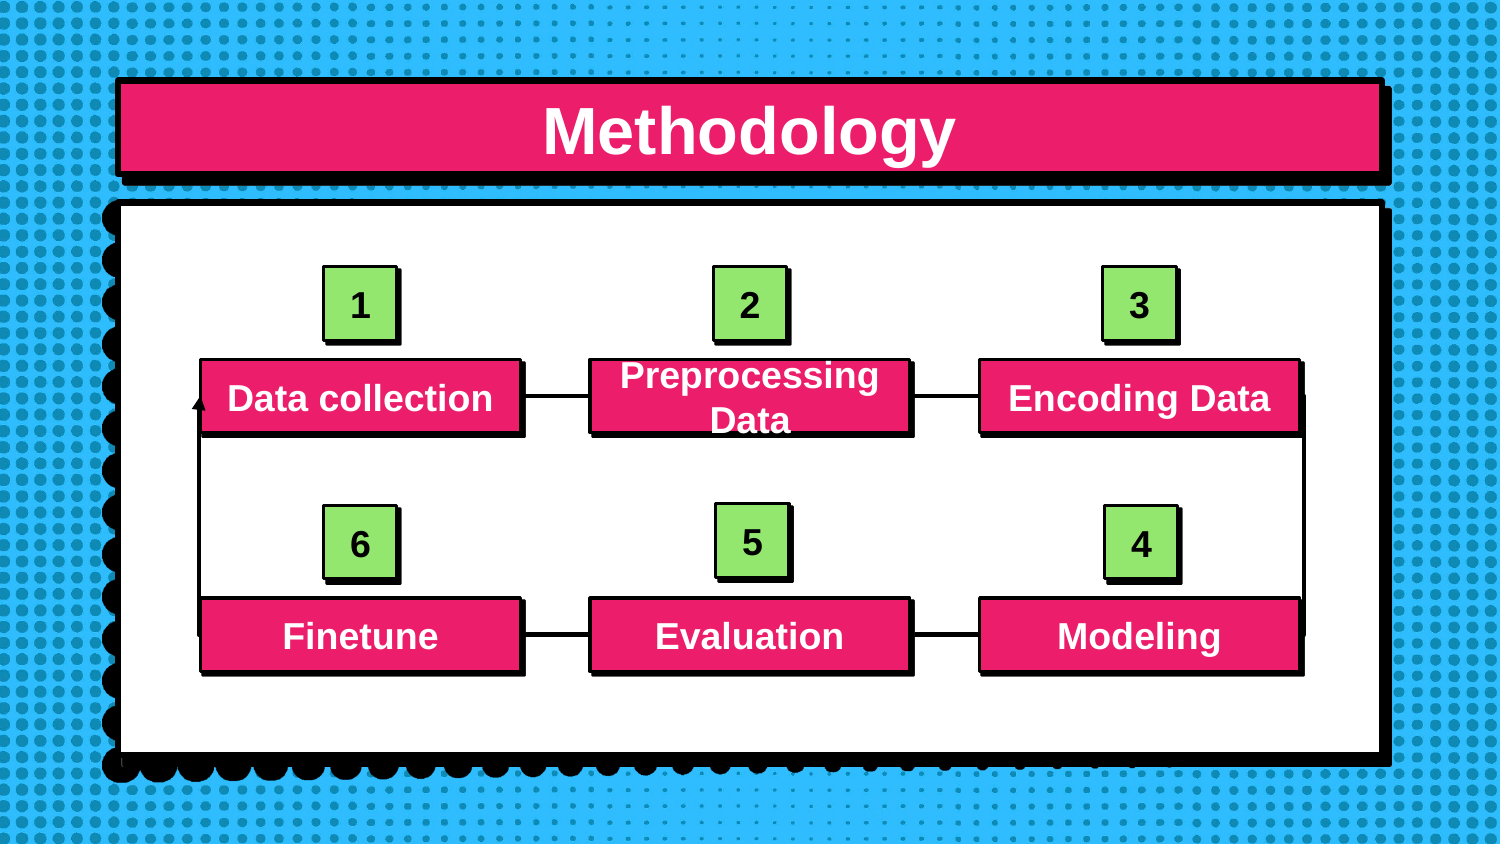

# Methodology
1
2
3
Data collection
Preprocessing Data
Encoding Data
5
6
4
Finetune
Evaluation
Modeling